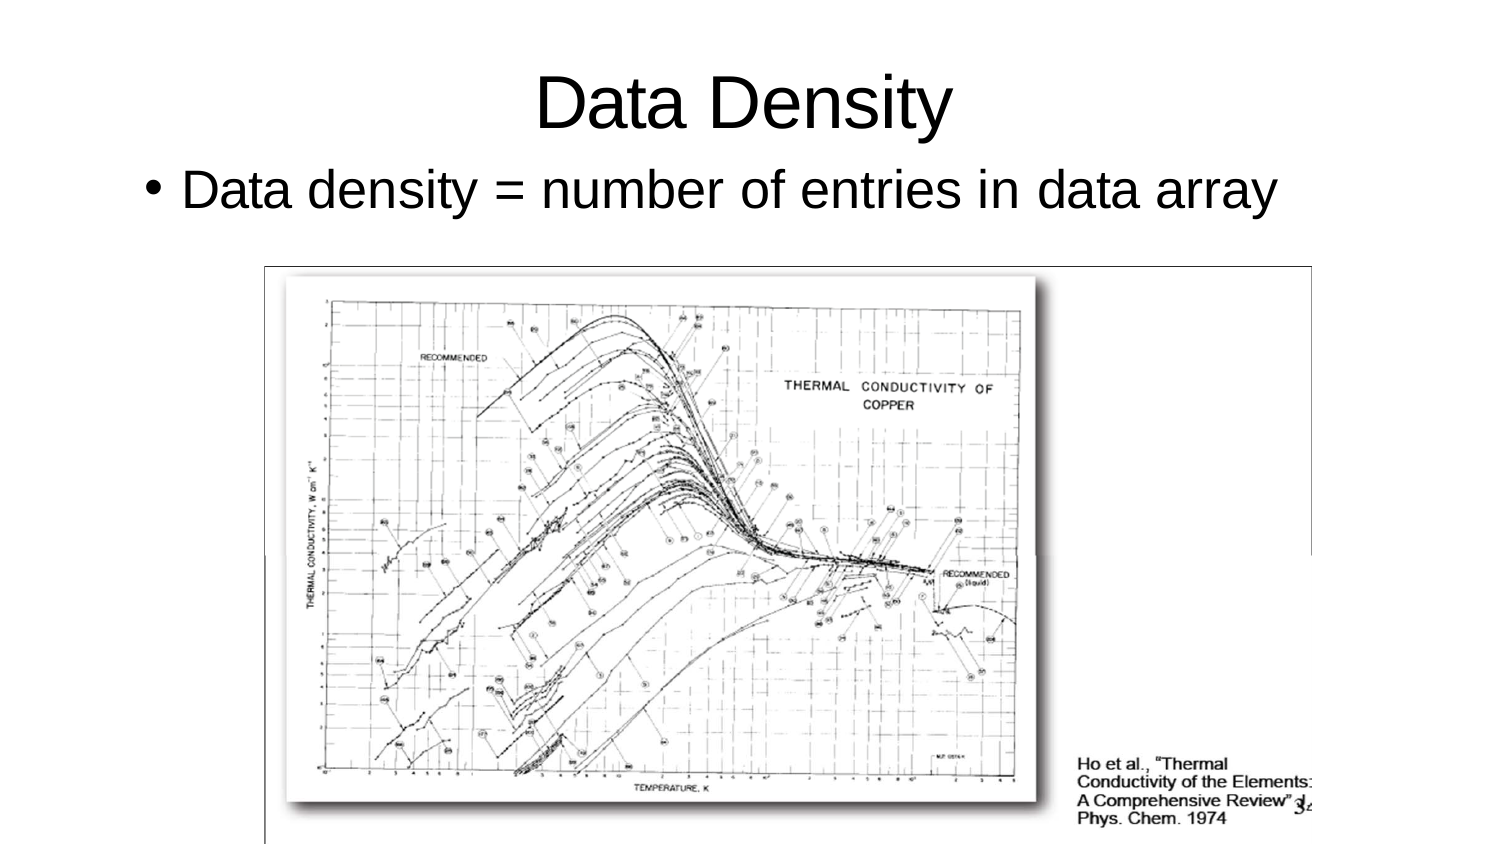

# Data Density
Data density = number of entries in data array
area of data graphic